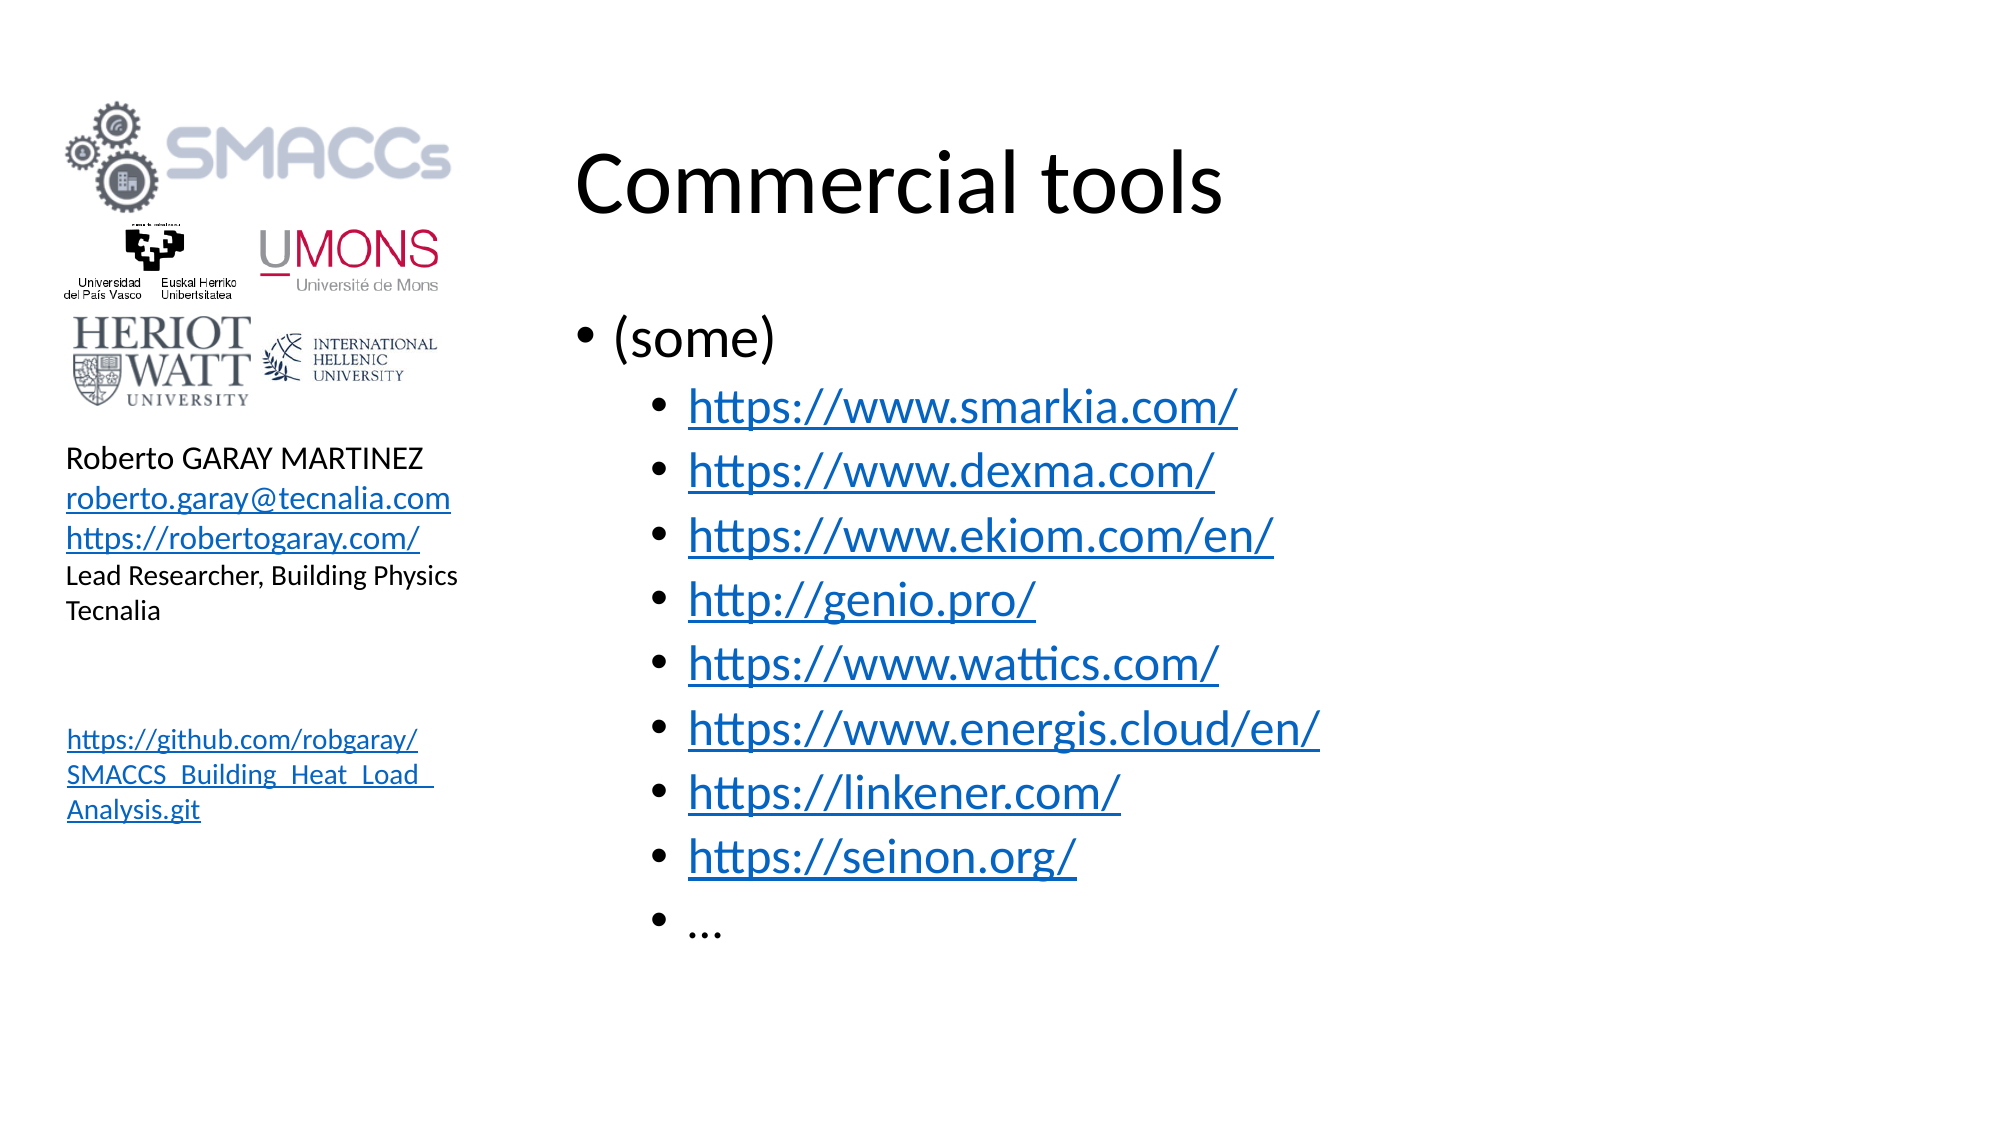

# Commercial tools
(some)
https://www.smarkia.com/
https://www.dexma.com/
https://www.ekiom.com/en/
http://genio.pro/
https://www.wattics.com/
https://www.energis.cloud/en/
https://linkener.com/
https://seinon.org/
…